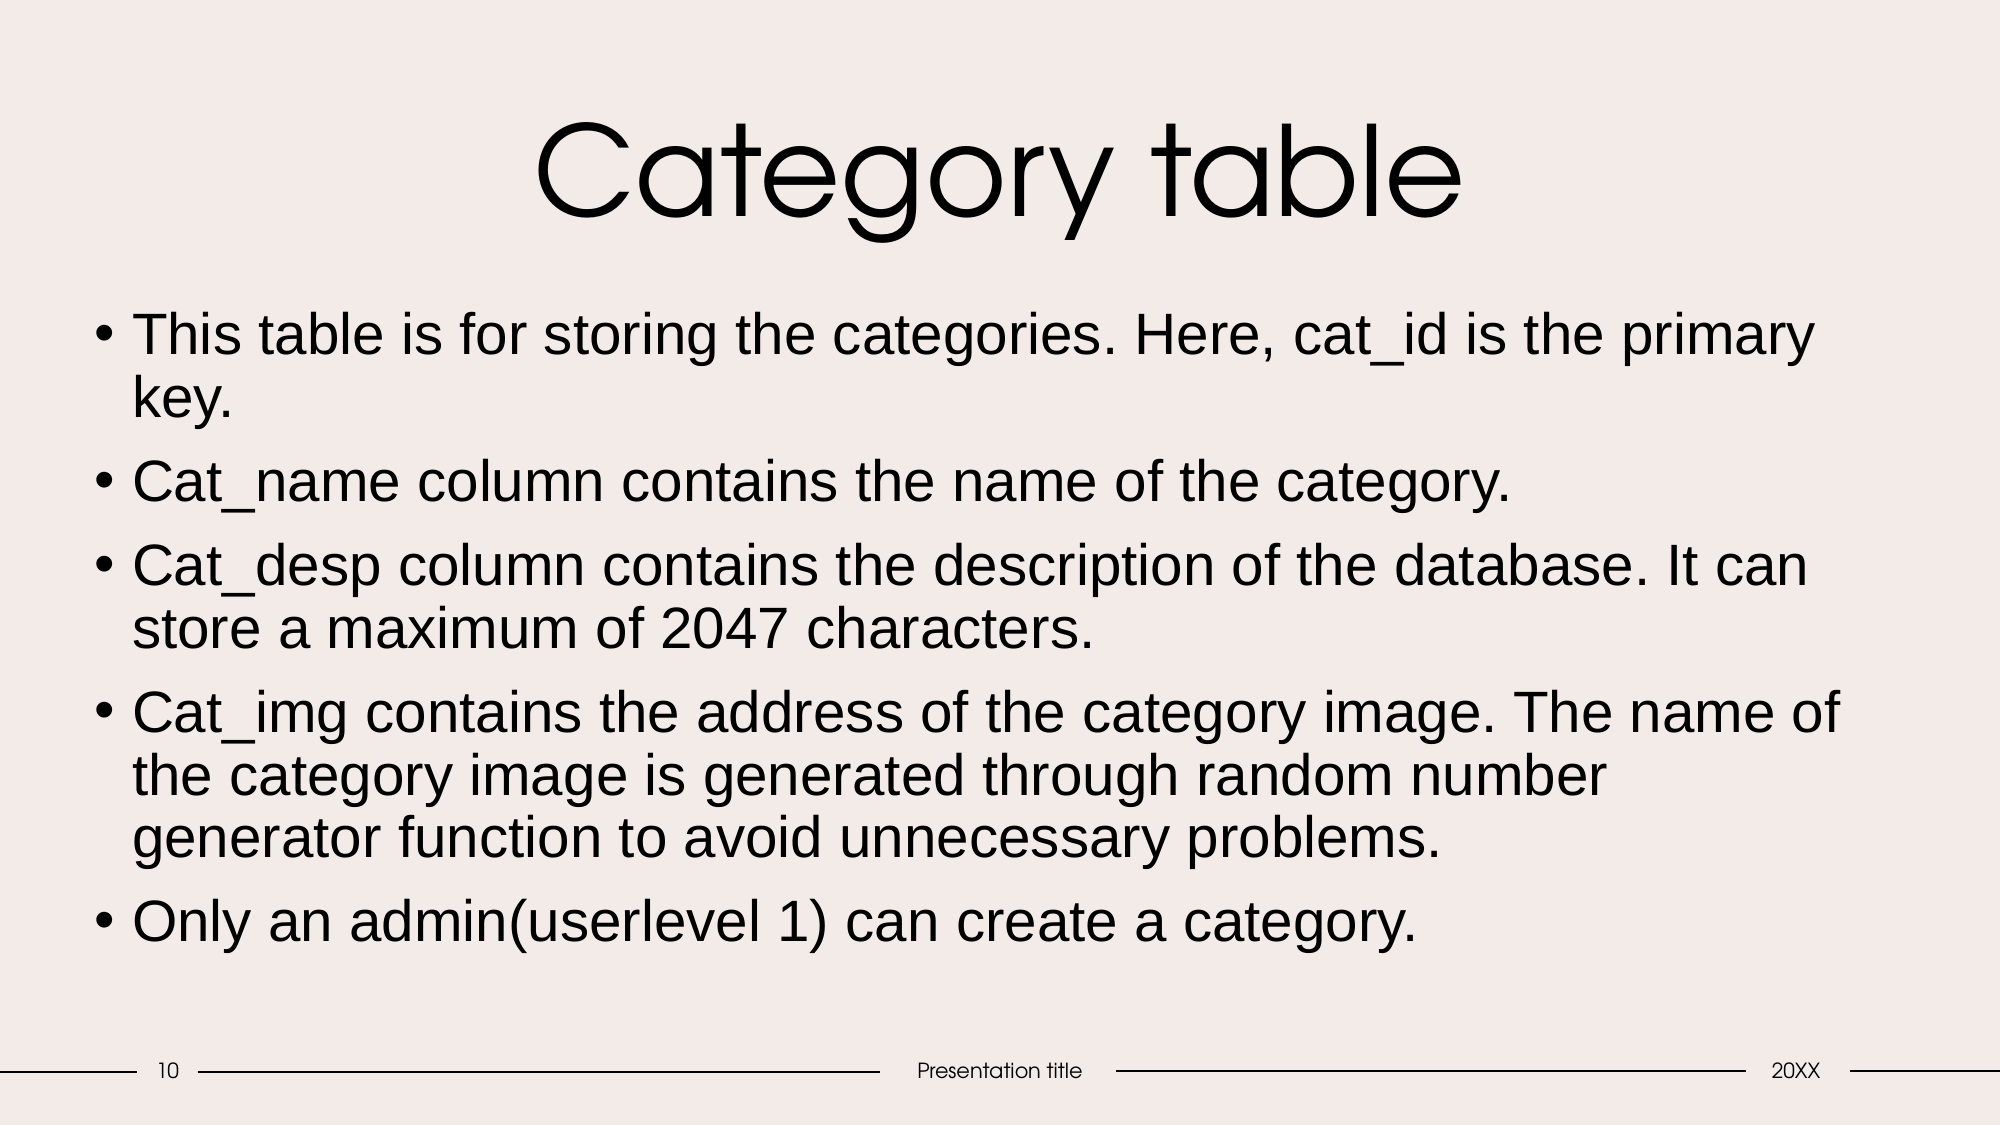

# Category table
This table is for storing the categories. Here, cat_id is the primary key.
Cat_name column contains the name of the category.
Cat_desp column contains the description of the database. It can store a maximum of 2047 characters.
Cat_img contains the address of the category image. The name of the category image is generated through random number generator function to avoid unnecessary problems.
Only an admin(userlevel 1) can create a category.
10
Presentation title
20XX